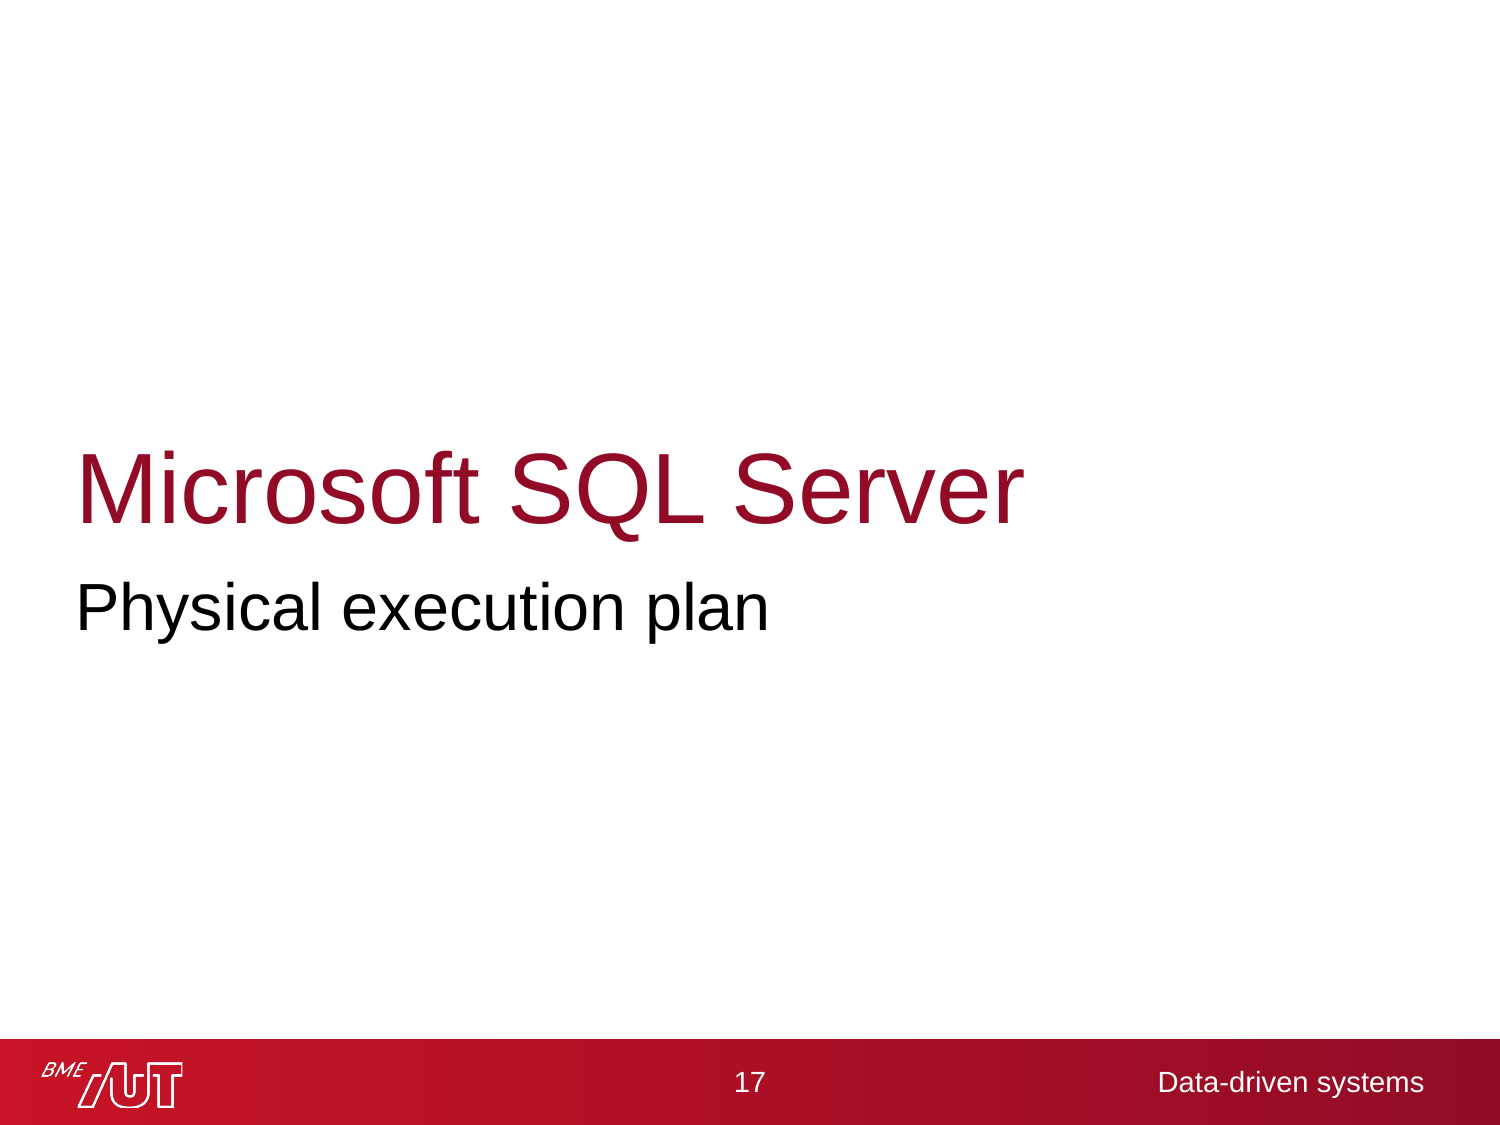

# Microsoft SQL Server
Physical execution plan
17
Data-driven systems